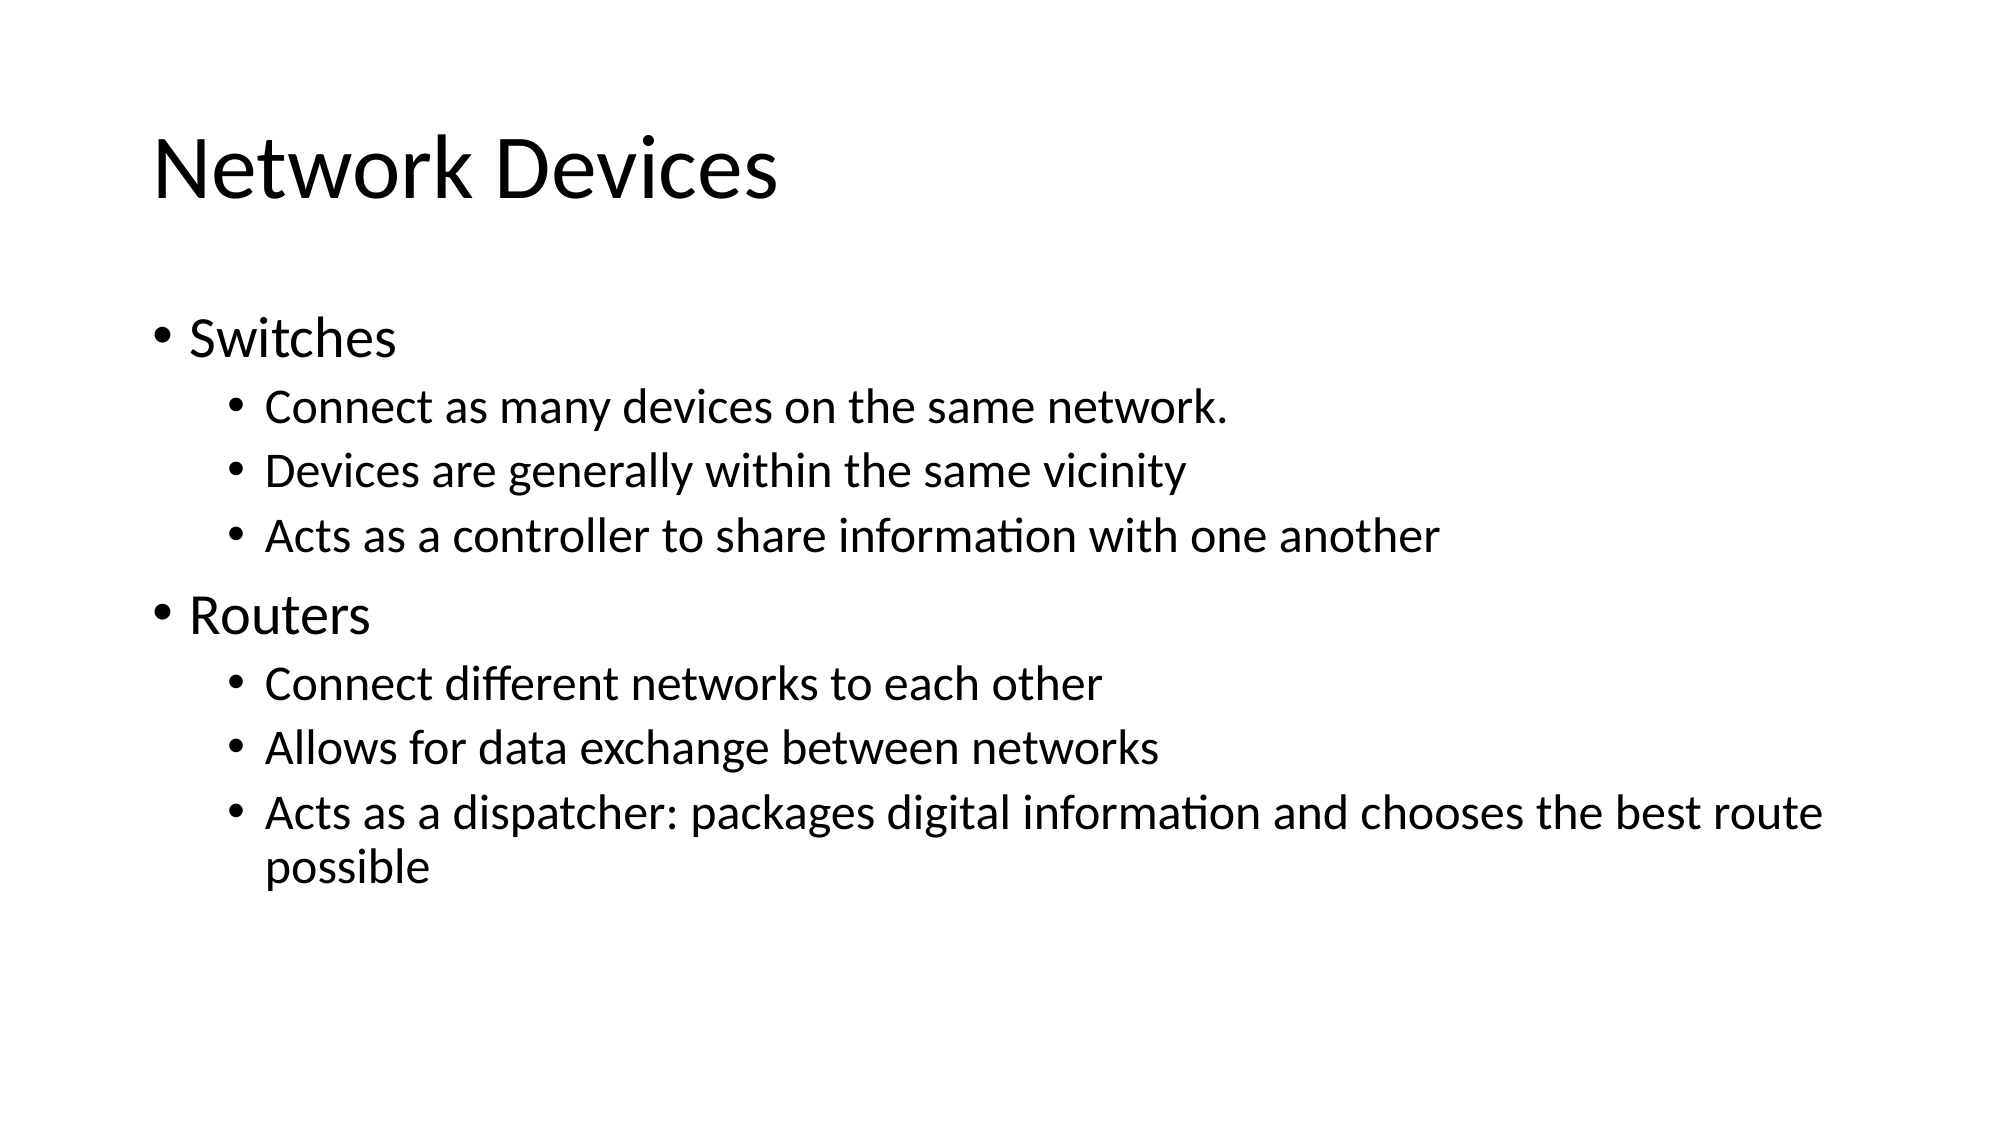

# Network Devices
Switches
Connect as many devices on the same network.
Devices are generally within the same vicinity
Acts as a controller to share information with one another
Routers
Connect different networks to each other
Allows for data exchange between networks
Acts as a dispatcher: packages digital information and chooses the best route possible